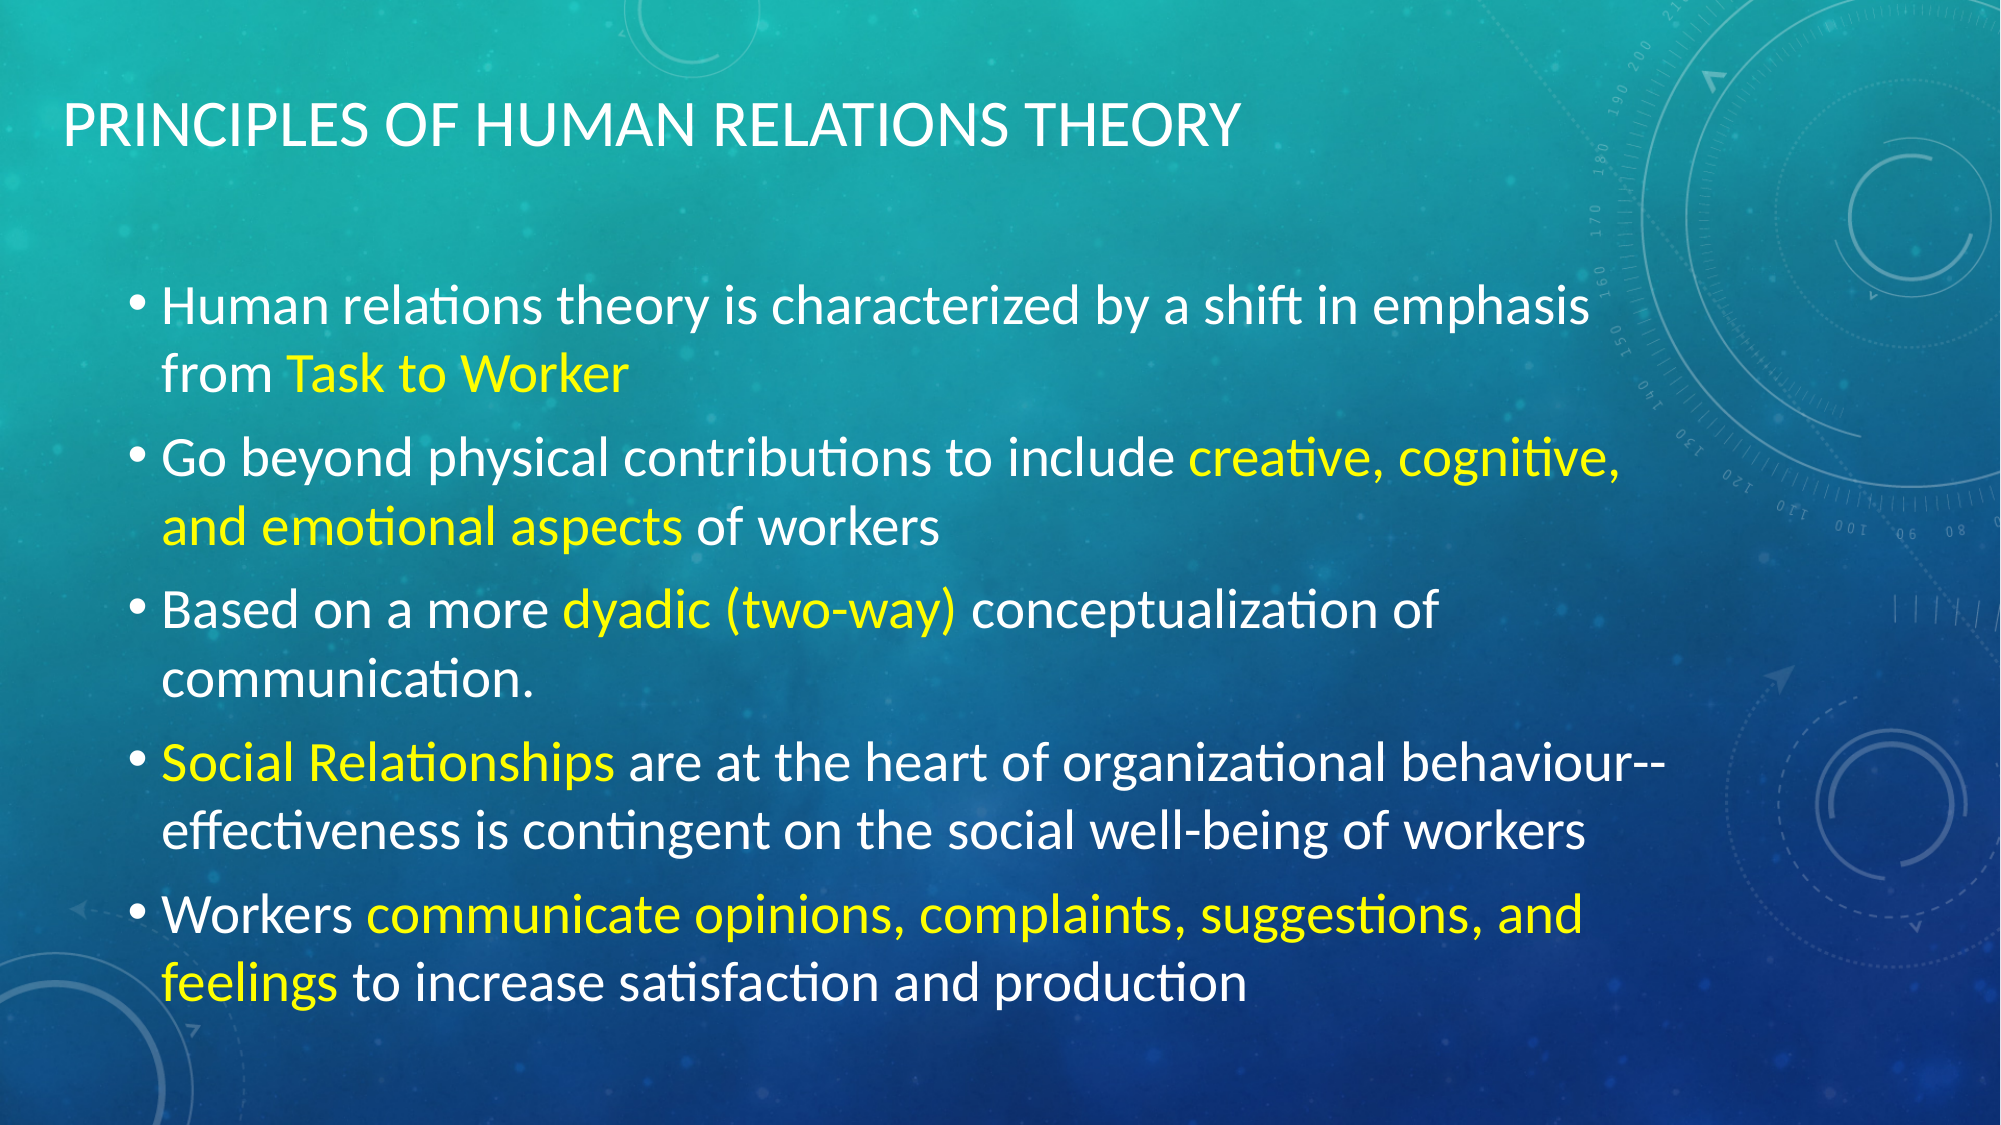

# Principles of Human Relations Theory
Human relations theory is characterized by a shift in emphasis from Task to Worker
Go beyond physical contributions to include creative, cognitive, and emotional aspects of workers
Based on a more dyadic (two-way) conceptualization of communication.
Social Relationships are at the heart of organizational behaviour--effectiveness is contingent on the social well-being of workers
Workers communicate opinions, complaints, suggestions, and feelings to increase satisfaction and production